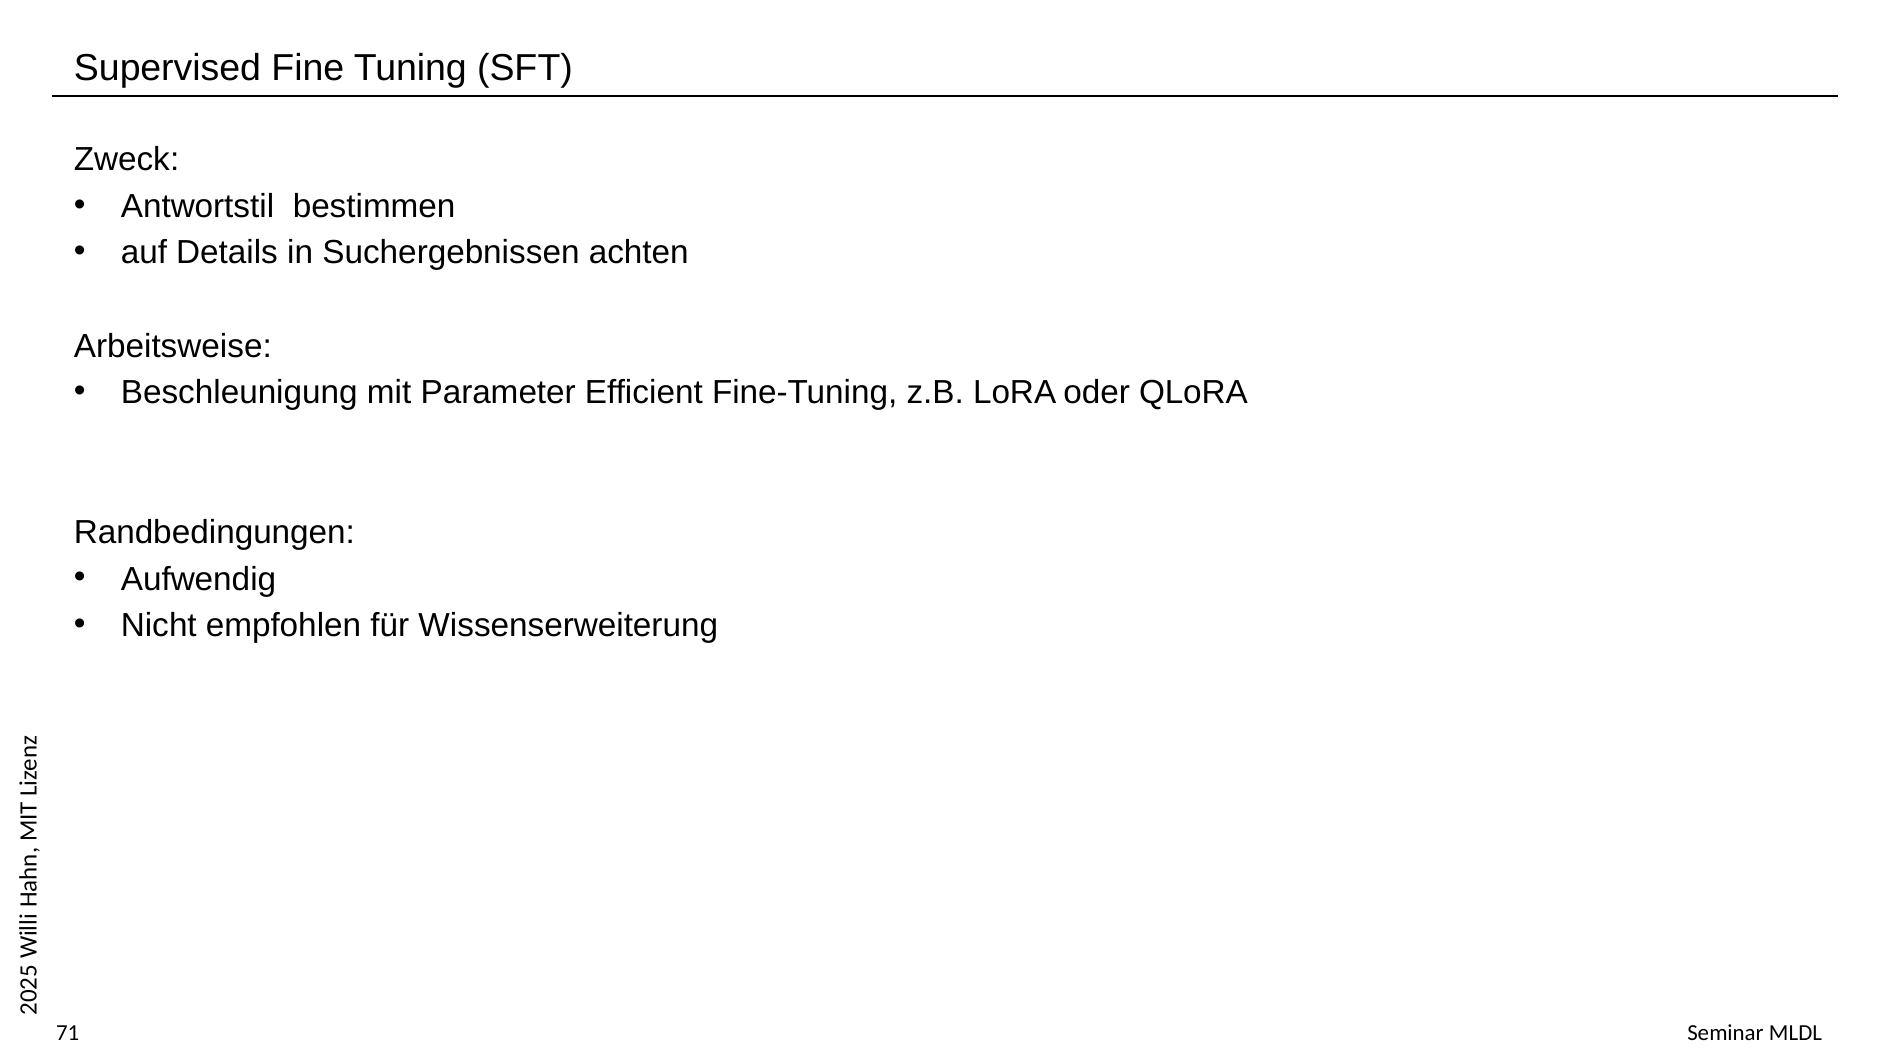

Supervised Fine Tuning (SFT)
Zweck:
Antwortstil  bestimmen
auf Details in Suchergebnissen achten

Arbeitsweise:
Beschleunigung mit Parameter Efficient Fine-Tuning, z.B. LoRA oder QLoRA

Randbedingungen:
Aufwendig
Nicht empfohlen für Wissenserweiterung